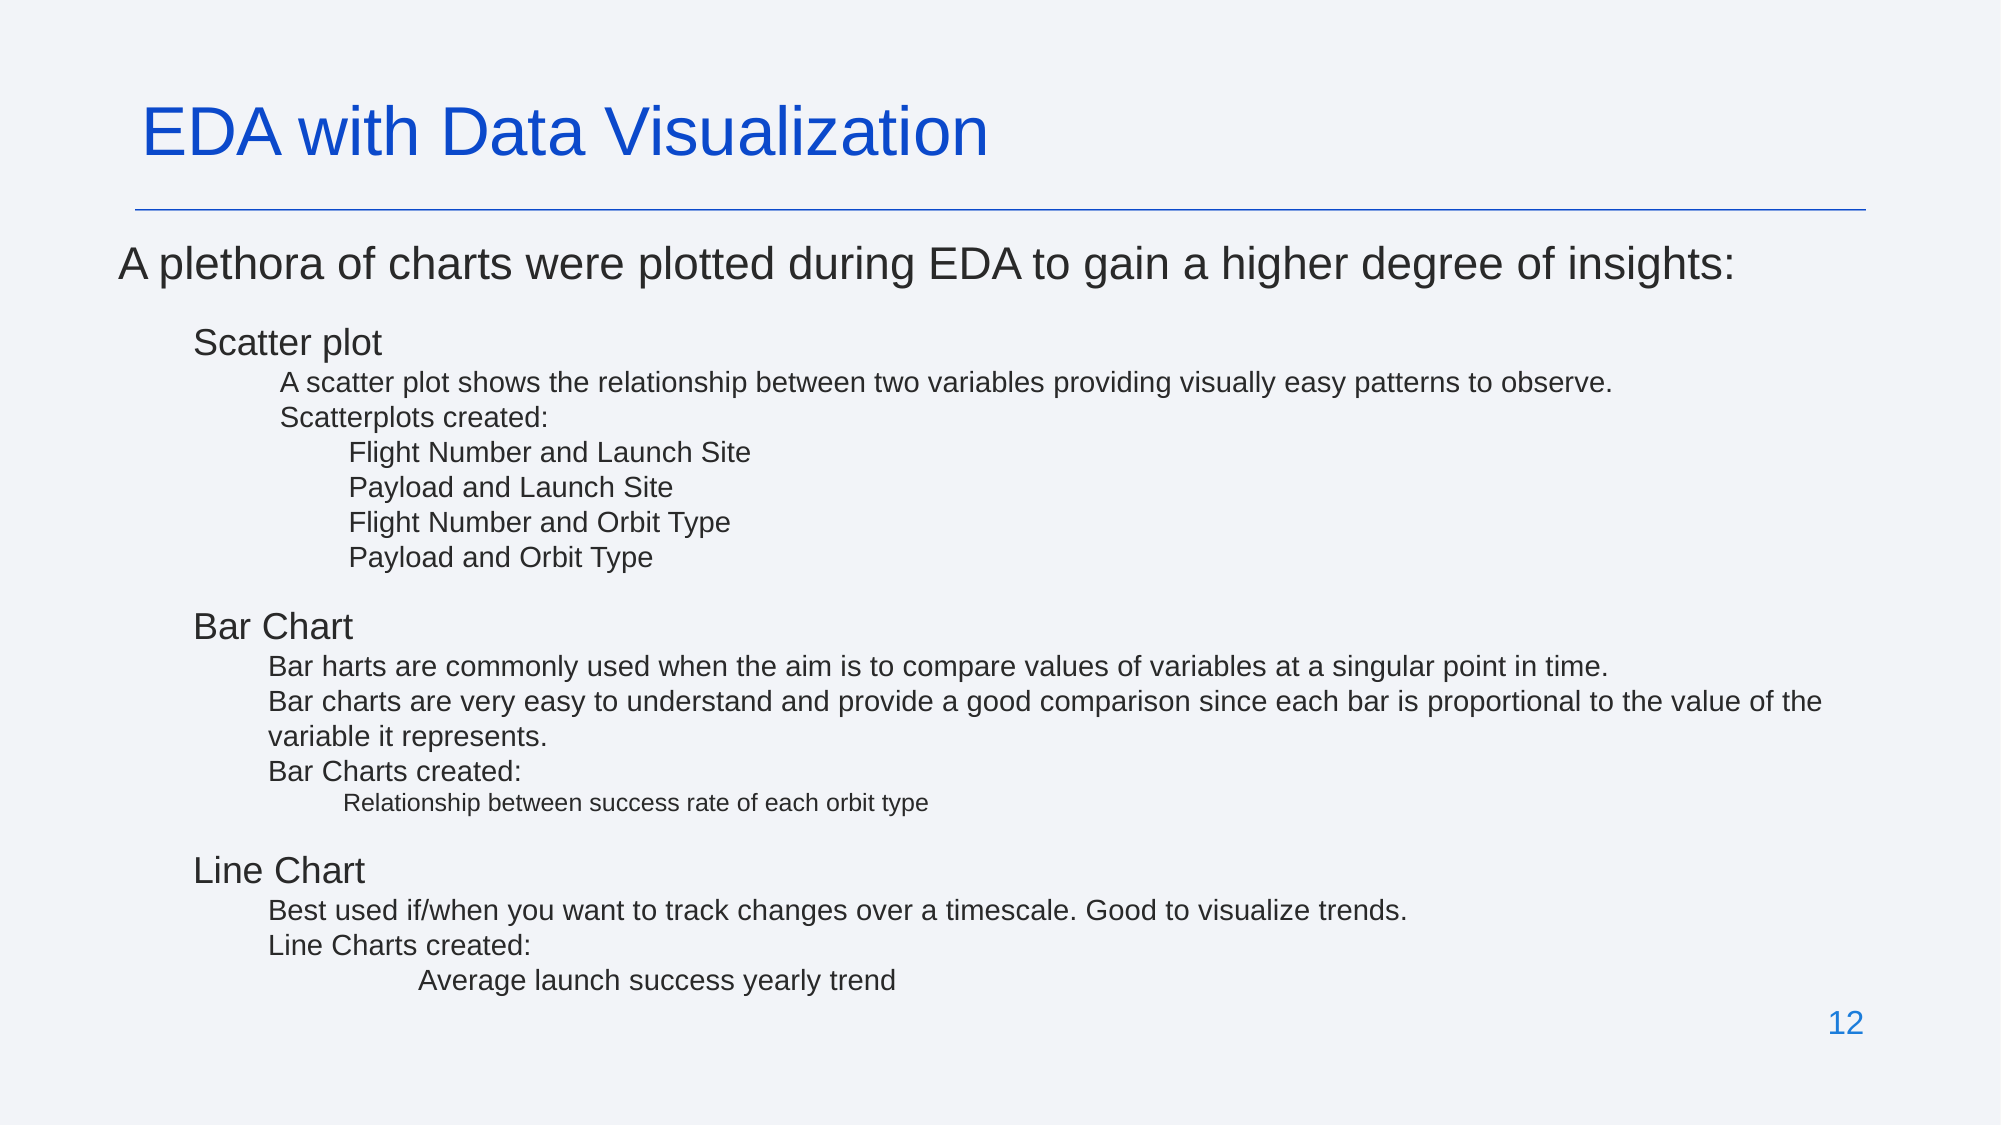

EDA with Data Visualization
A plethora of charts were plotted during EDA to gain a higher degree of insights:
Scatter plot
A scatter plot shows the relationship between two variables providing visually easy patterns to observe.
Scatterplots created:
Flight Number and Launch Site
Payload and Launch Site
Flight Number and Orbit Type
Payload and Orbit Type
Bar Chart
Bar harts are commonly used when the aim is to compare values of variables at a singular point in time.
Bar charts are very easy to understand and provide a good comparison since each bar is proportional to the value of the variable it represents.
Bar Charts created:
Relationship between success rate of each orbit type
Line Chart
Best used if/when you want to track changes over a timescale. Good to visualize trends.
Line Charts created:
Average launch success yearly trend

12